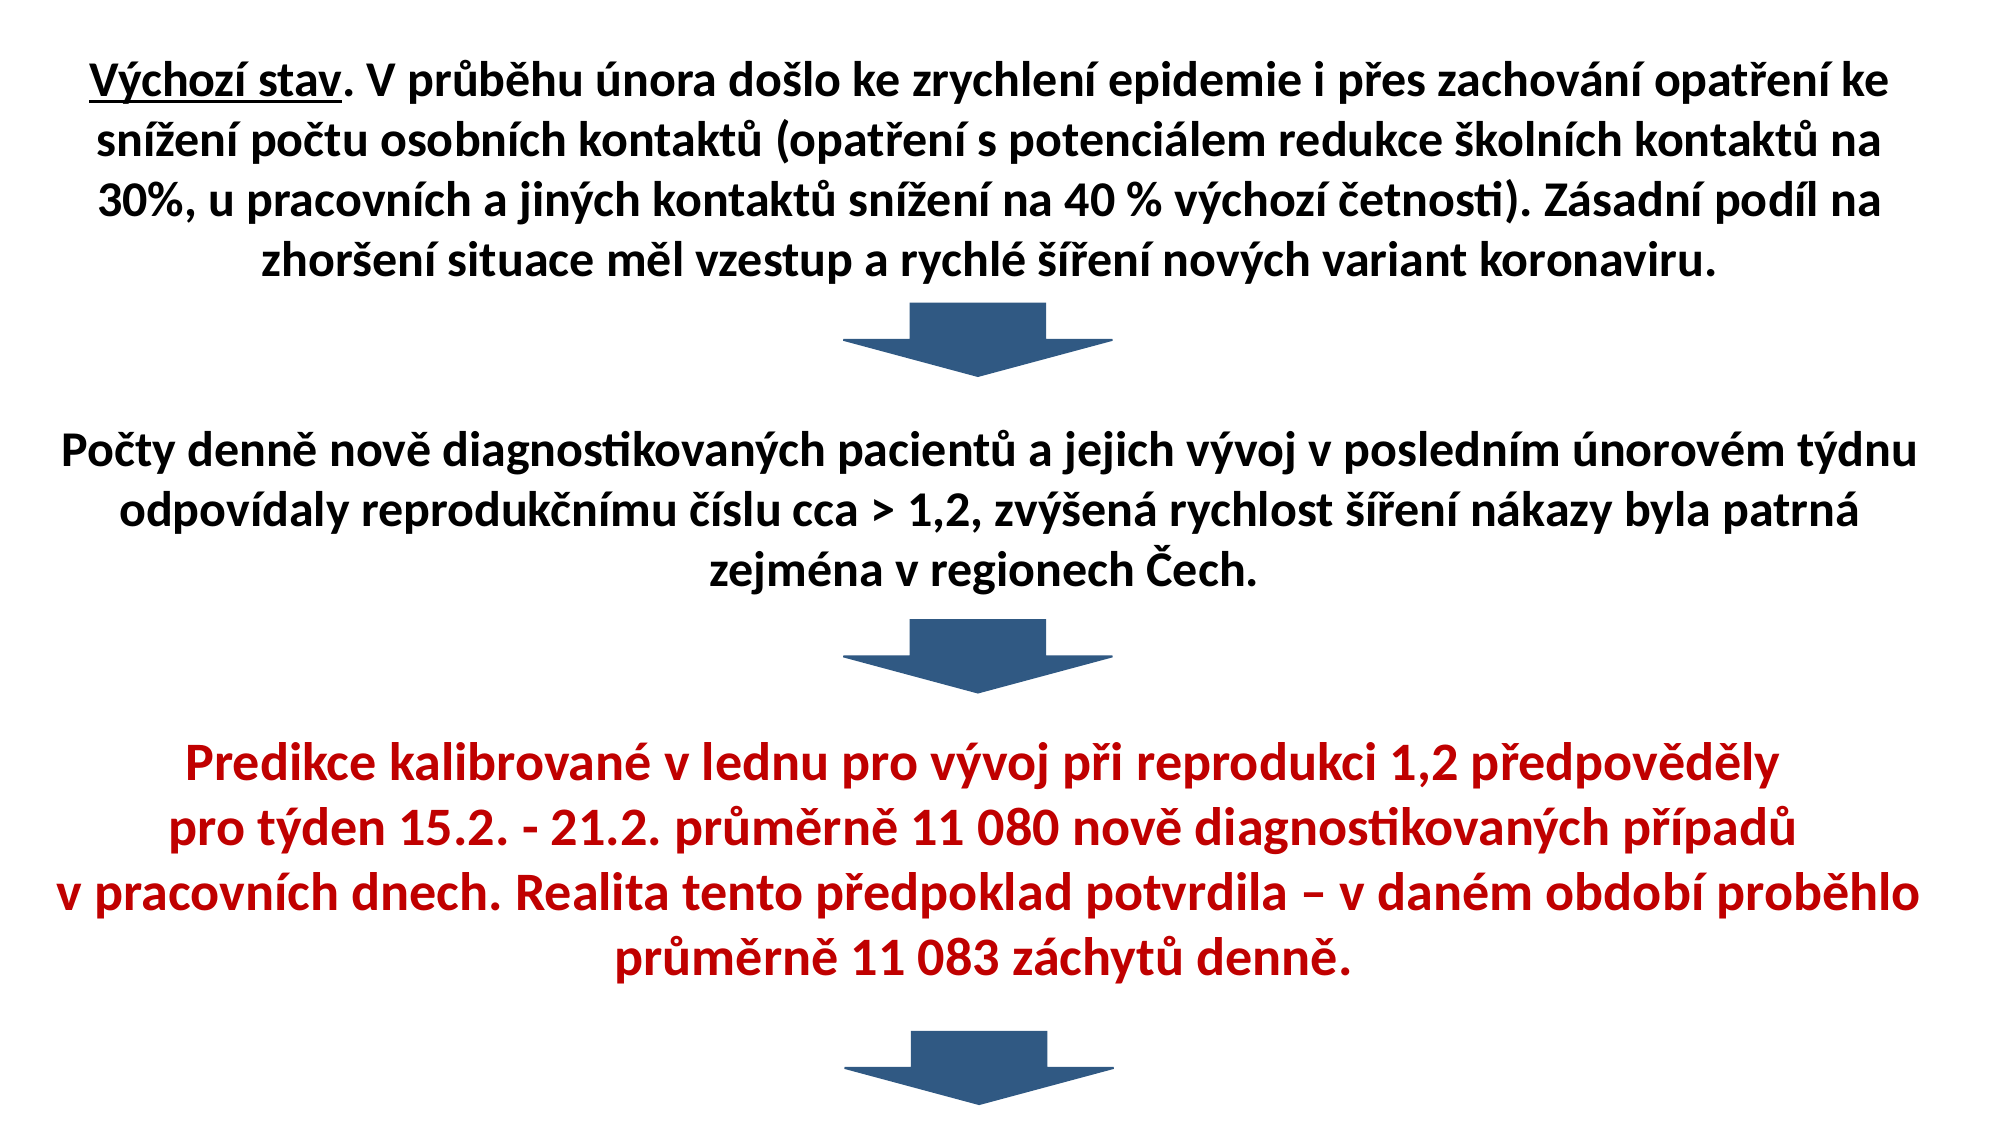

Výchozí stav. V průběhu února došlo ke zrychlení epidemie i přes zachování opatření ke snížení počtu osobních kontaktů (opatření s potenciálem redukce školních kontaktů na 30%, u pracovních a jiných kontaktů snížení na 40 % výchozí četnosti). Zásadní podíl na zhoršení situace měl vzestup a rychlé šíření nových variant koronaviru.

Počty denně nově diagnostikovaných pacientů a jejich vývoj v posledním únorovém týdnu odpovídaly reprodukčnímu číslu cca > 1,2, zvýšená rychlost šíření nákazy byla patrná zejména v regionech Čech.

Predikce kalibrované v lednu pro vývoj při reprodukci 1,2 předpověděly
pro týden 15.2. - 21.2. průměrně 11 080 nově diagnostikovaných případů
v pracovních dnech. Realita tento předpoklad potvrdila – v daném období proběhlo průměrně 11 083 záchytů denně.